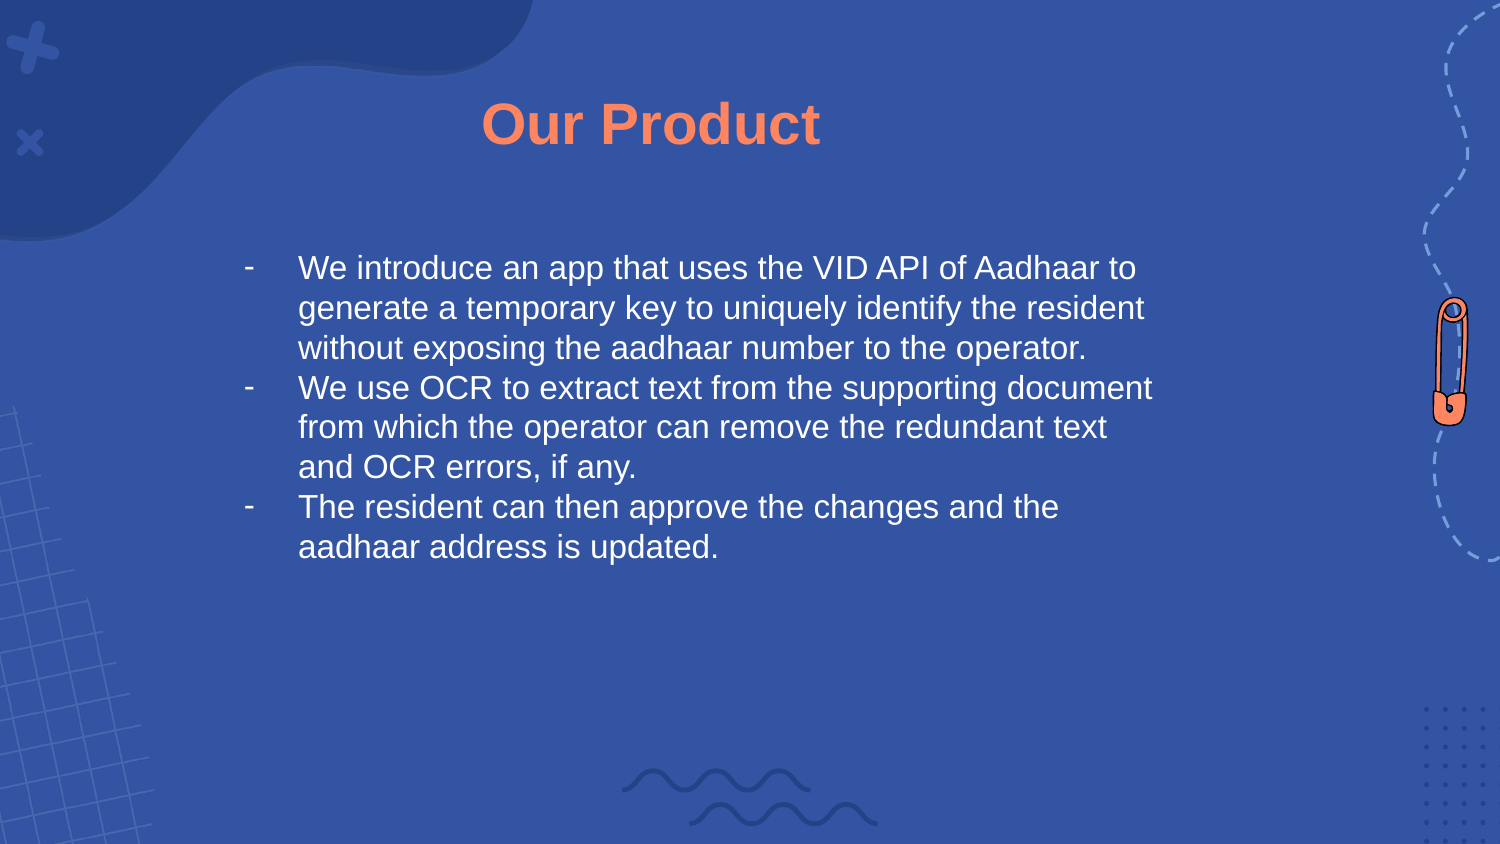

# Our Product
We introduce an app that uses the VID API of Aadhaar to generate a temporary key to uniquely identify the resident without exposing the aadhaar number to the operator.
We use OCR to extract text from the supporting document from which the operator can remove the redundant text and OCR errors, if any.
The resident can then approve the changes and the aadhaar address is updated.